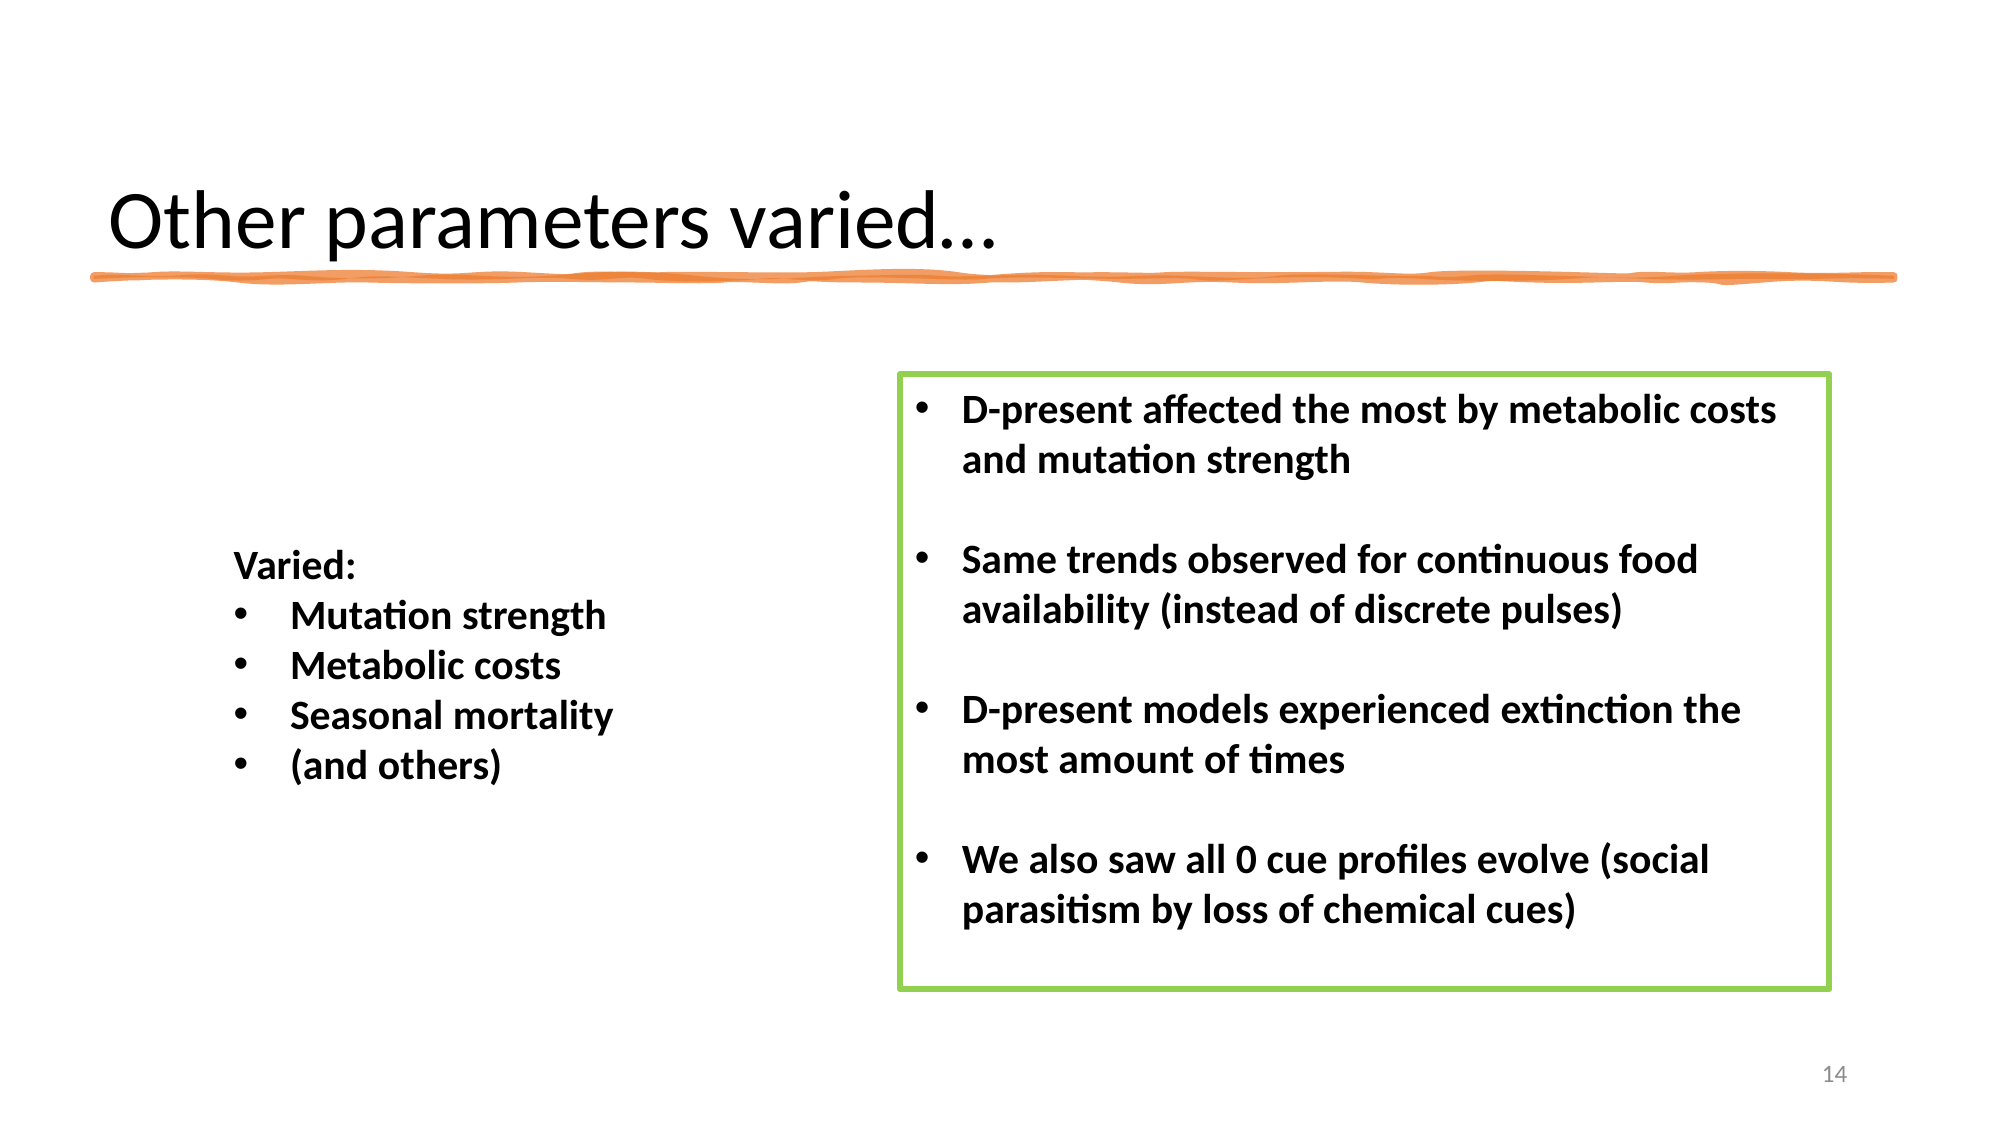

# Other parameters varied…

D-present affected the most by metabolic costs and mutation strength

Same trends observed for continuous food availability (instead of discrete pulses)

D-present models experienced extinction the most amount of times

We also saw all 0 cue profiles evolve (social parasitism by loss of chemical cues)

Varied:
Mutation strength
Metabolic costs
Seasonal mortality
(and others)
14